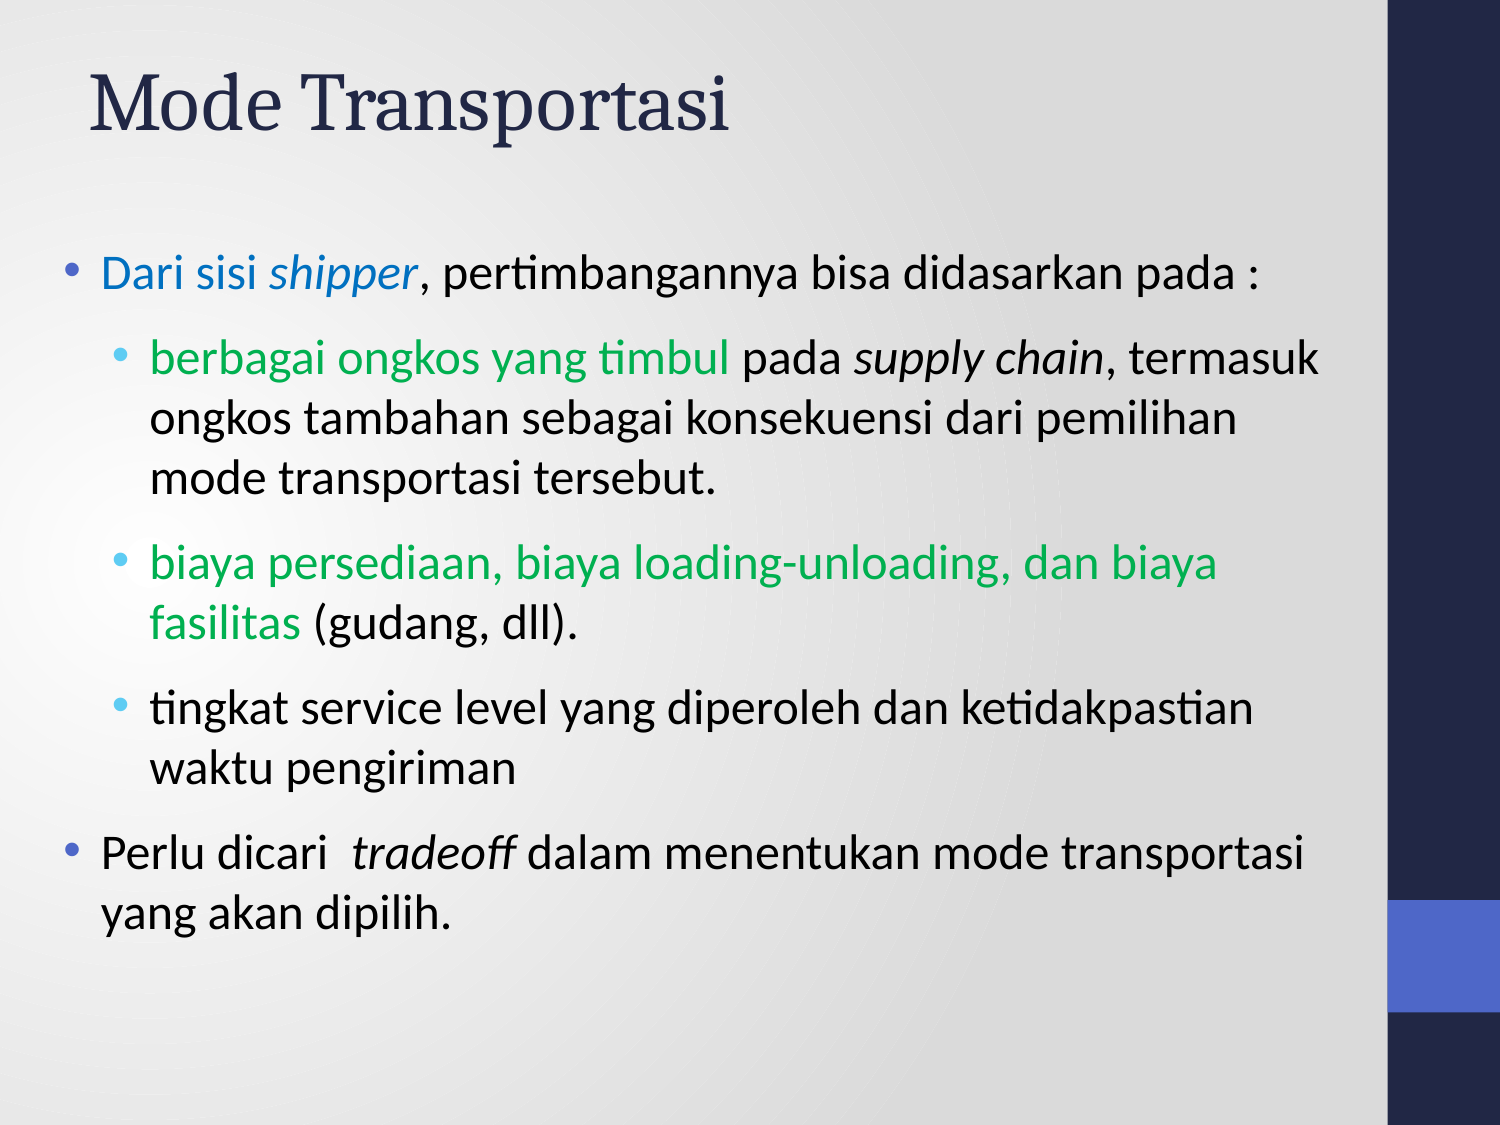

# Mode Transportasi
Dari sisi shipper, pertimbangannya bisa didasarkan pada :
berbagai ongkos yang timbul pada supply chain, termasuk ongkos tambahan sebagai konsekuensi dari pemilihan mode transportasi tersebut.
biaya persediaan, biaya loading-unloading, dan biaya fasilitas (gudang, dll).
tingkat service level yang diperoleh dan ketidakpastian waktu pengiriman
Perlu dicari  tradeoff dalam menentukan mode transportasi yang akan dipilih.